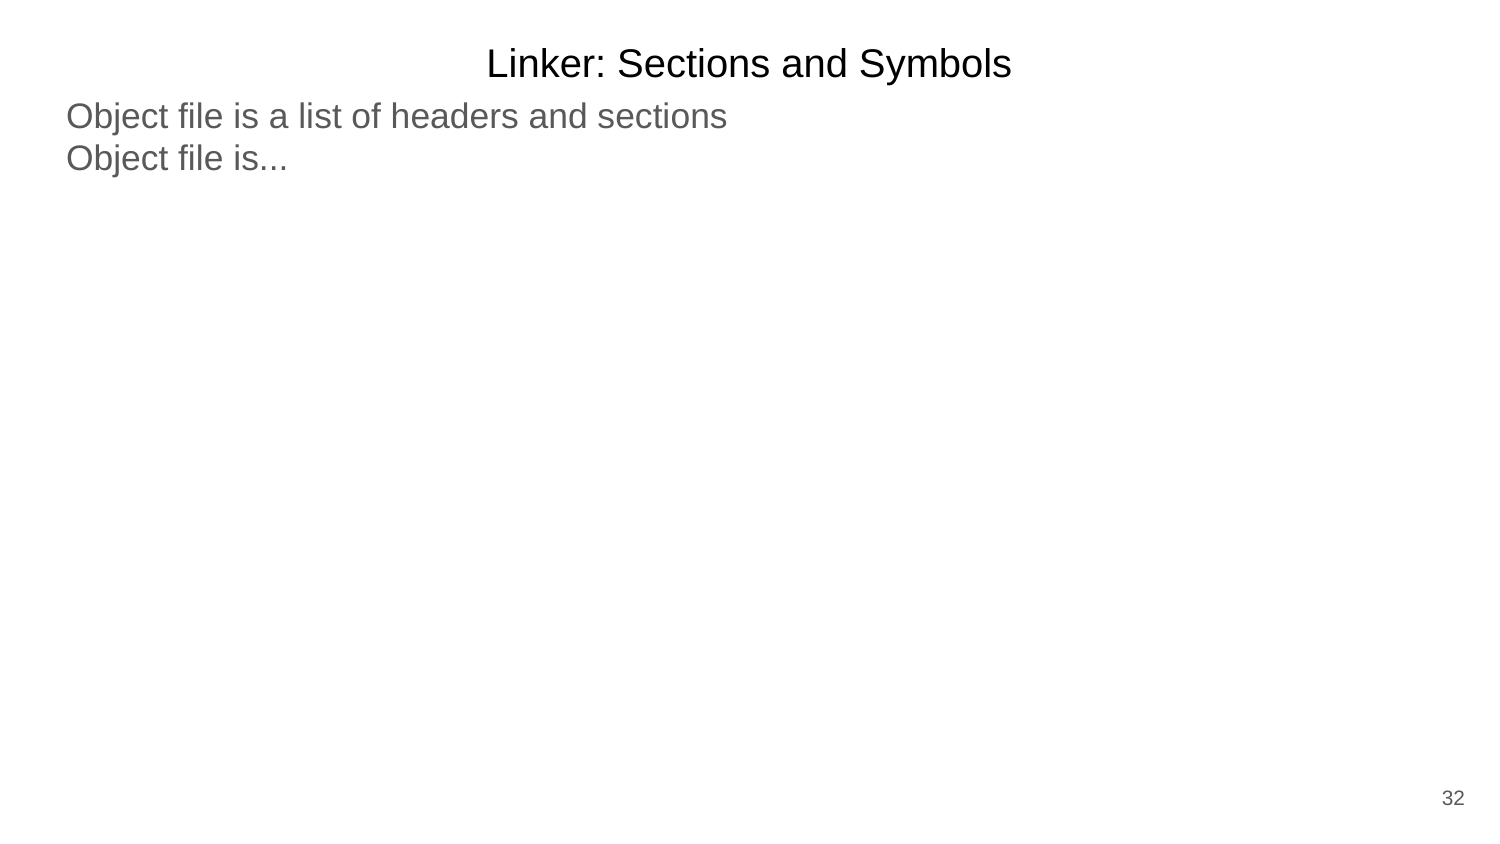

Linker: Sections and Symbols
Object file is a list of headers and sections
Object file is...

32